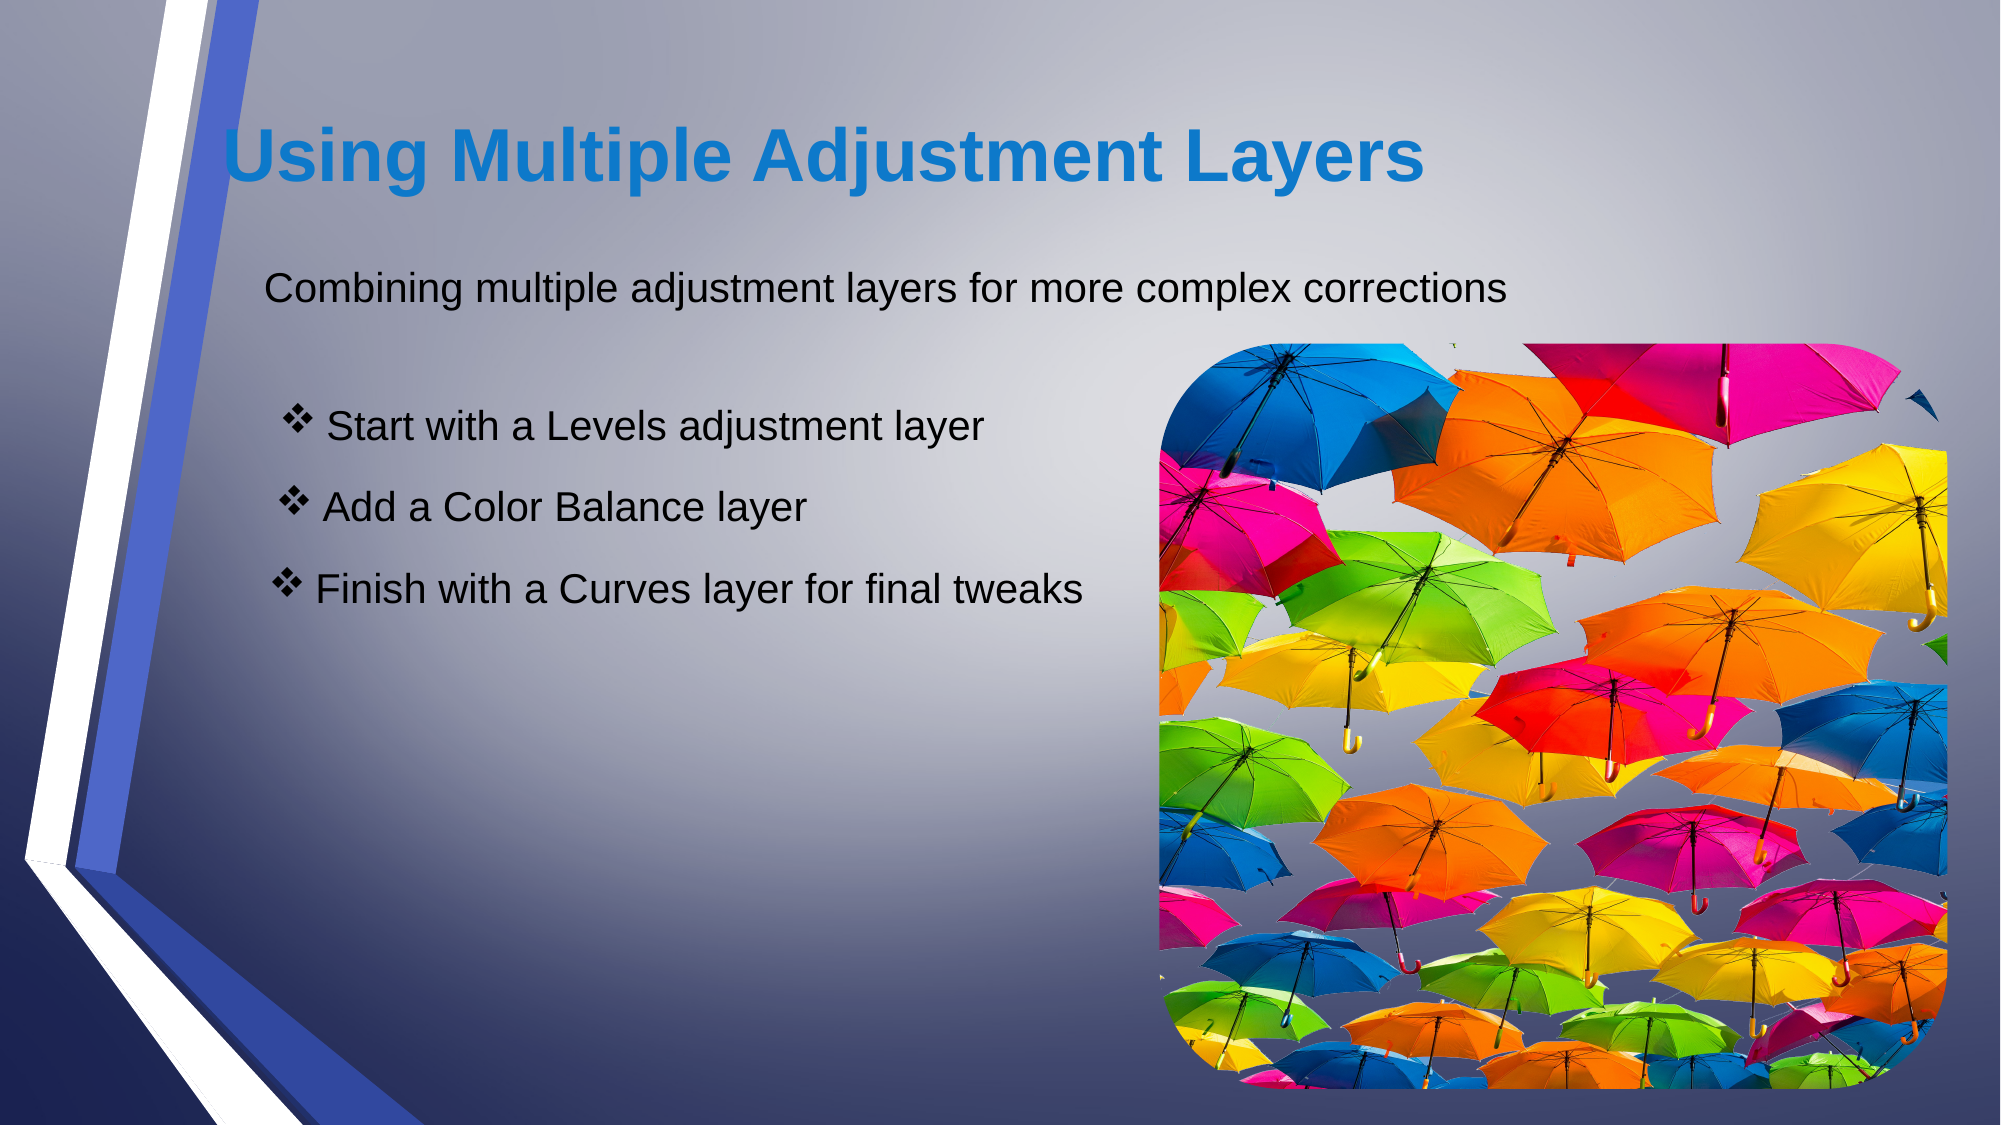

Using Multiple Adjustment Layers
Combining multiple adjustment layers for more complex corrections

Start with a Levels adjustment layer
Add a Color Balance layer
Finish with a Curves layer for final tweaks